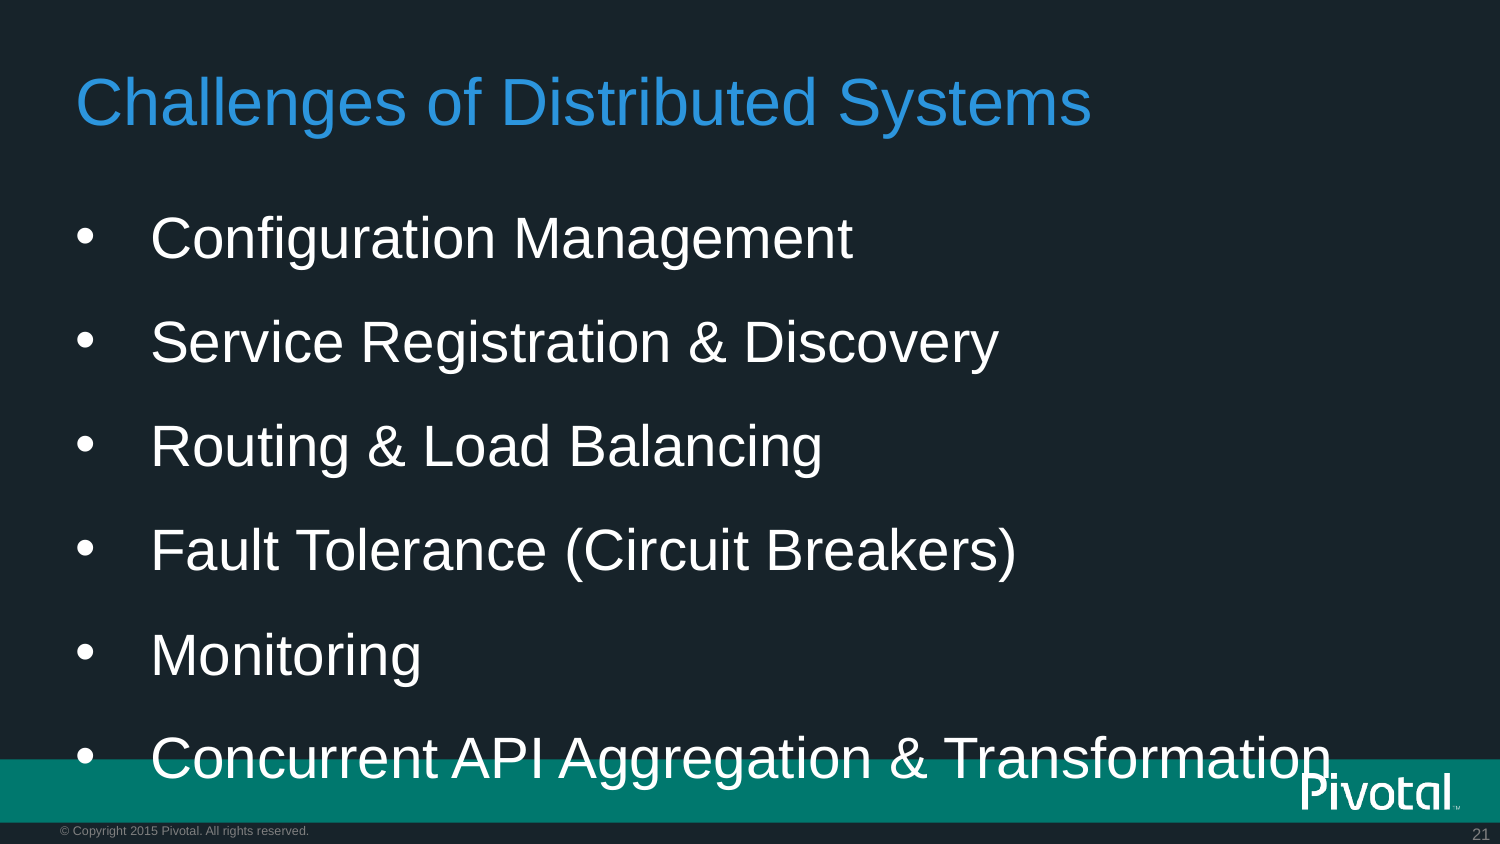

# Challenges of Distributed Systems
Configuration Management
Service Registration & Discovery
Routing & Load Balancing
Fault Tolerance (Circuit Breakers)
Monitoring
Concurrent API Aggregation & Transformation